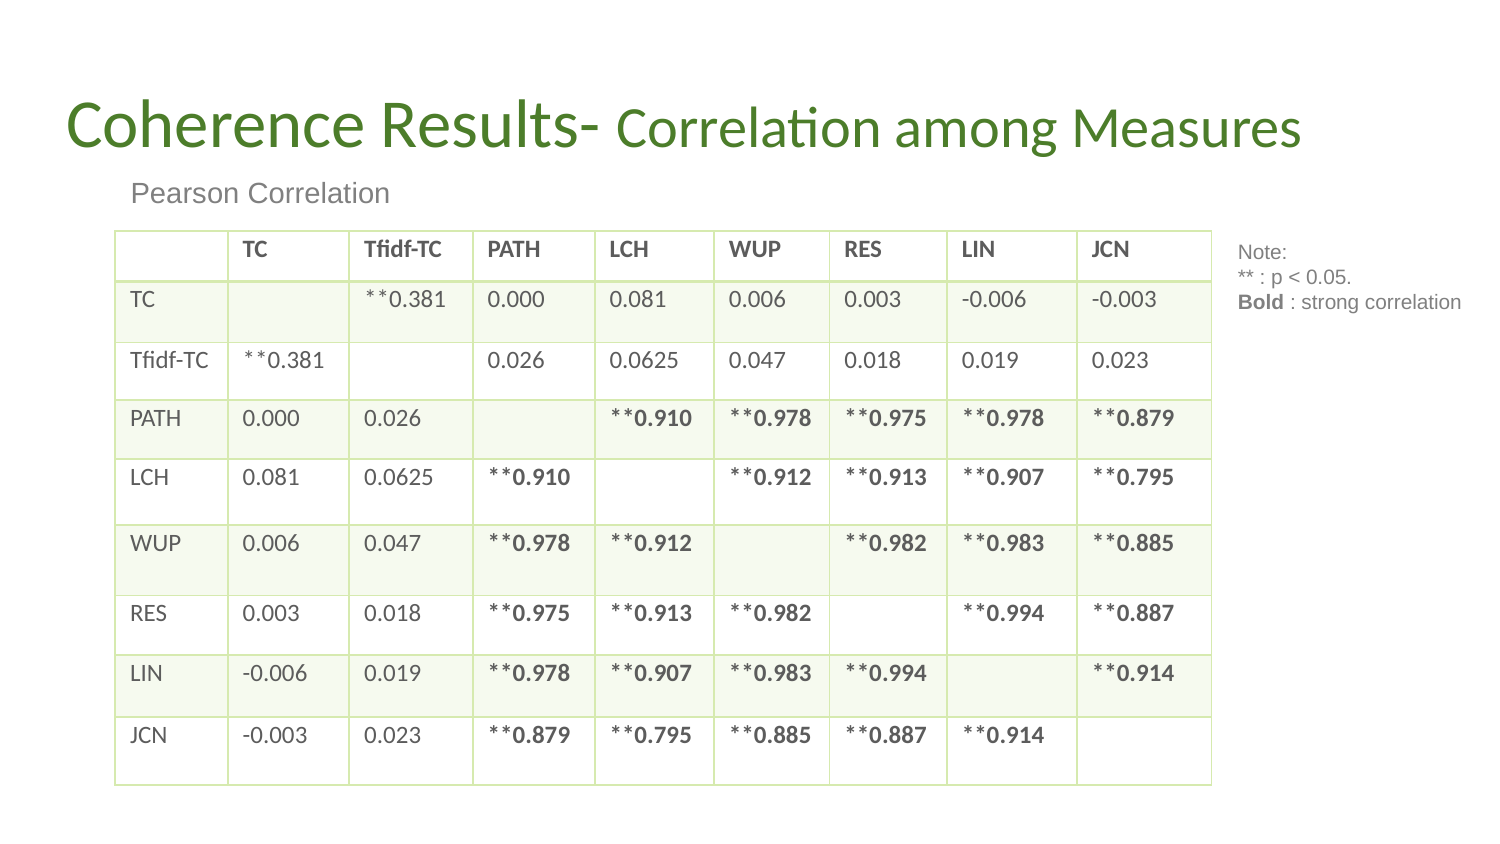

# Coherence Results- Correlation among Measures
Pearson Correlation
|  | TC | Tfidf-TC | PATH | LCH | WUP | RES | LIN | JCN |
| --- | --- | --- | --- | --- | --- | --- | --- | --- |
| TC |  | \*\*0.381 | 0.000 | 0.081 | 0.006 | 0.003 | -0.006 | -0.003 |
| Tfidf-TC | \*\*0.381 |  | 0.026 | 0.0625 | 0.047 | 0.018 | 0.019 | 0.023 |
| PATH | 0.000 | 0.026 |  | \*\*0.910 | \*\*0.978 | \*\*0.975 | \*\*0.978 | \*\*0.879 |
| LCH | 0.081 | 0.0625 | \*\*0.910 |  | \*\*0.912 | \*\*0.913 | \*\*0.907 | \*\*0.795 |
| WUP | 0.006 | 0.047 | \*\*0.978 | \*\*0.912 |  | \*\*0.982 | \*\*0.983 | \*\*0.885 |
| RES | 0.003 | 0.018 | \*\*0.975 | \*\*0.913 | \*\*0.982 |  | \*\*0.994 | \*\*0.887 |
| LIN | -0.006 | 0.019 | \*\*0.978 | \*\*0.907 | \*\*0.983 | \*\*0.994 |  | \*\*0.914 |
| JCN | -0.003 | 0.023 | \*\*0.879 | \*\*0.795 | \*\*0.885 | \*\*0.887 | \*\*0.914 |  |
Note:
** : p < 0.05.
Bold : strong correlation